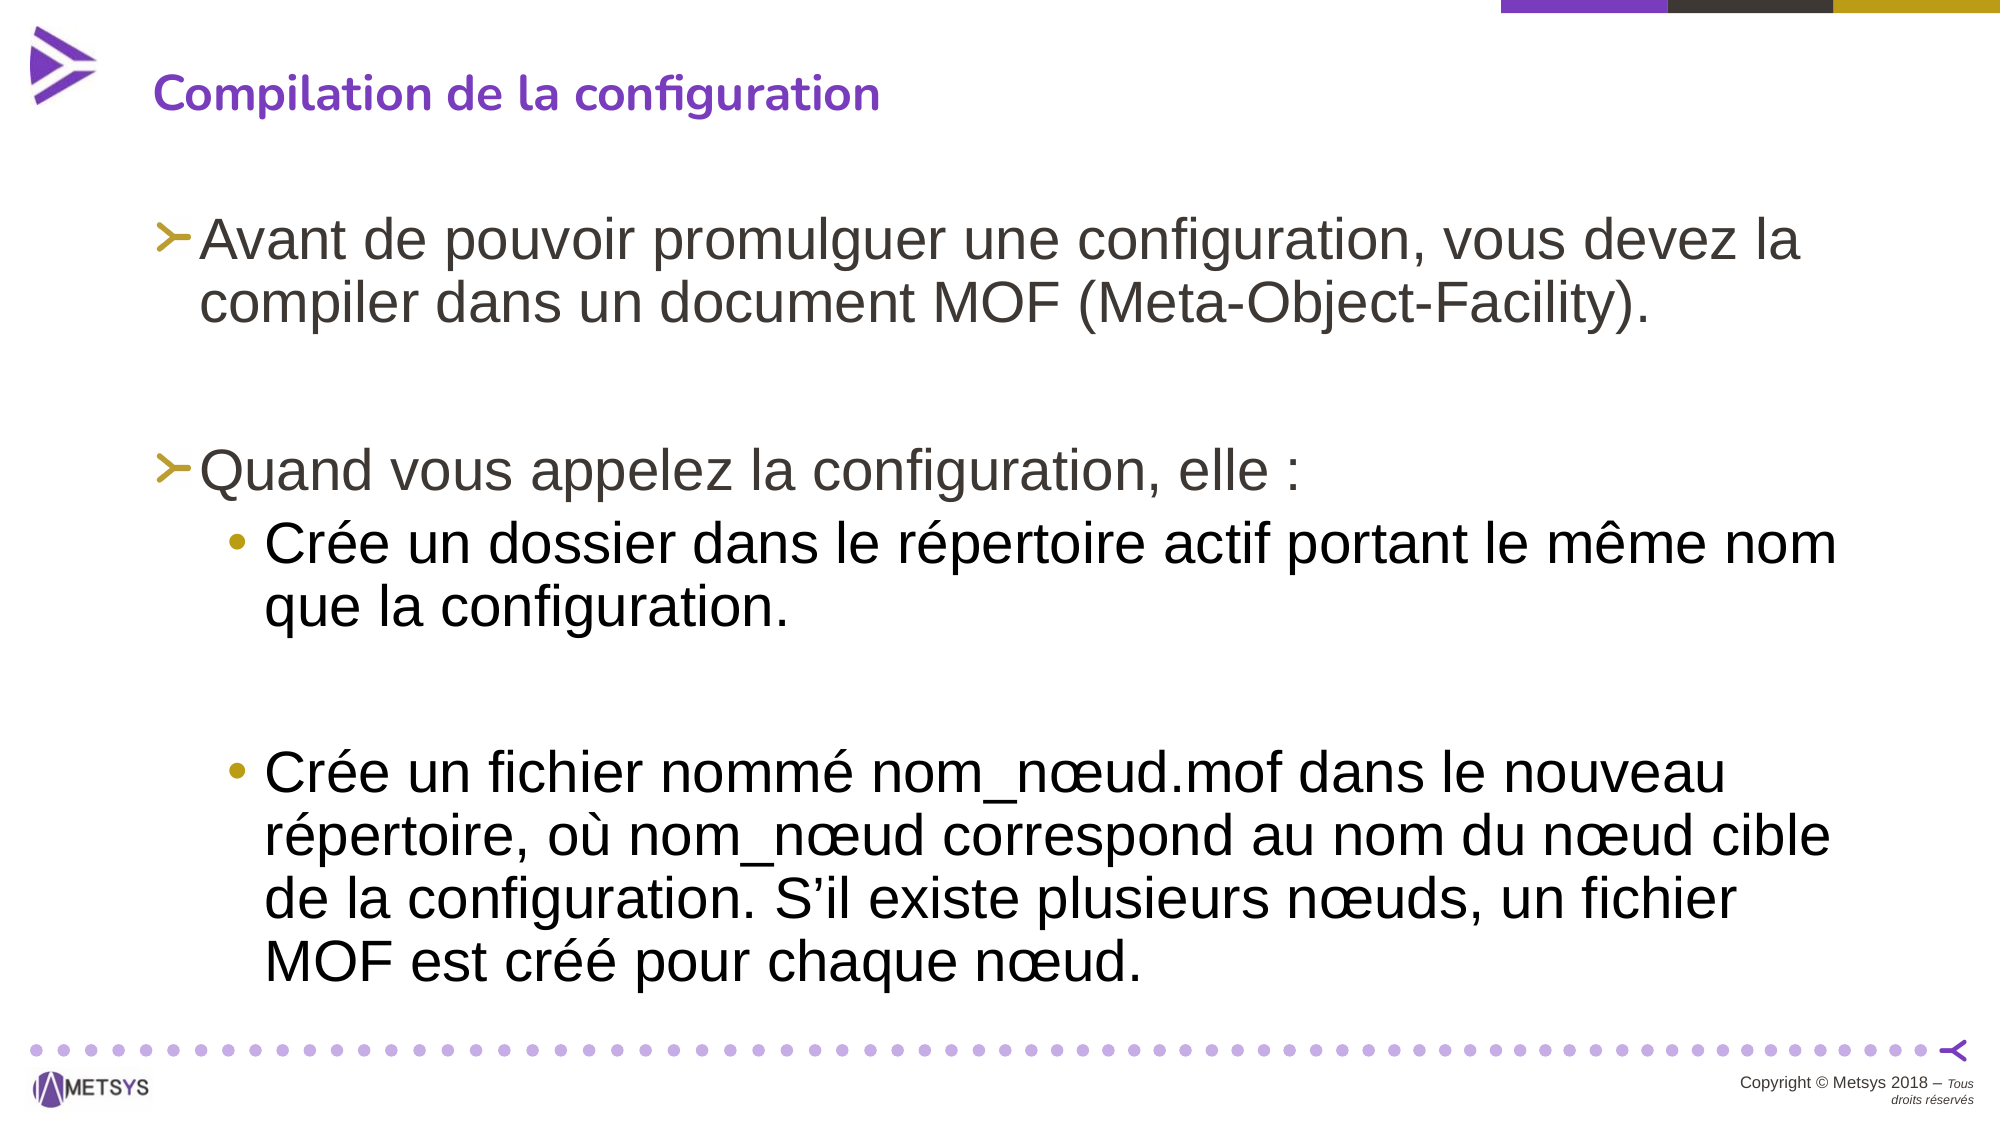

# Compilation de la configuration
Avant de pouvoir promulguer une configuration, vous devez la compiler dans un document MOF (Meta-Object-Facility).

Quand vous appelez la configuration, elle :
Crée un dossier dans le répertoire actif portant le même nom que la configuration.

Crée un fichier nommé nom_nœud.mof dans le nouveau répertoire, où nom_nœud correspond au nom du nœud cible de la configuration. S’il existe plusieurs nœuds, un fichier MOF est créé pour chaque nœud.